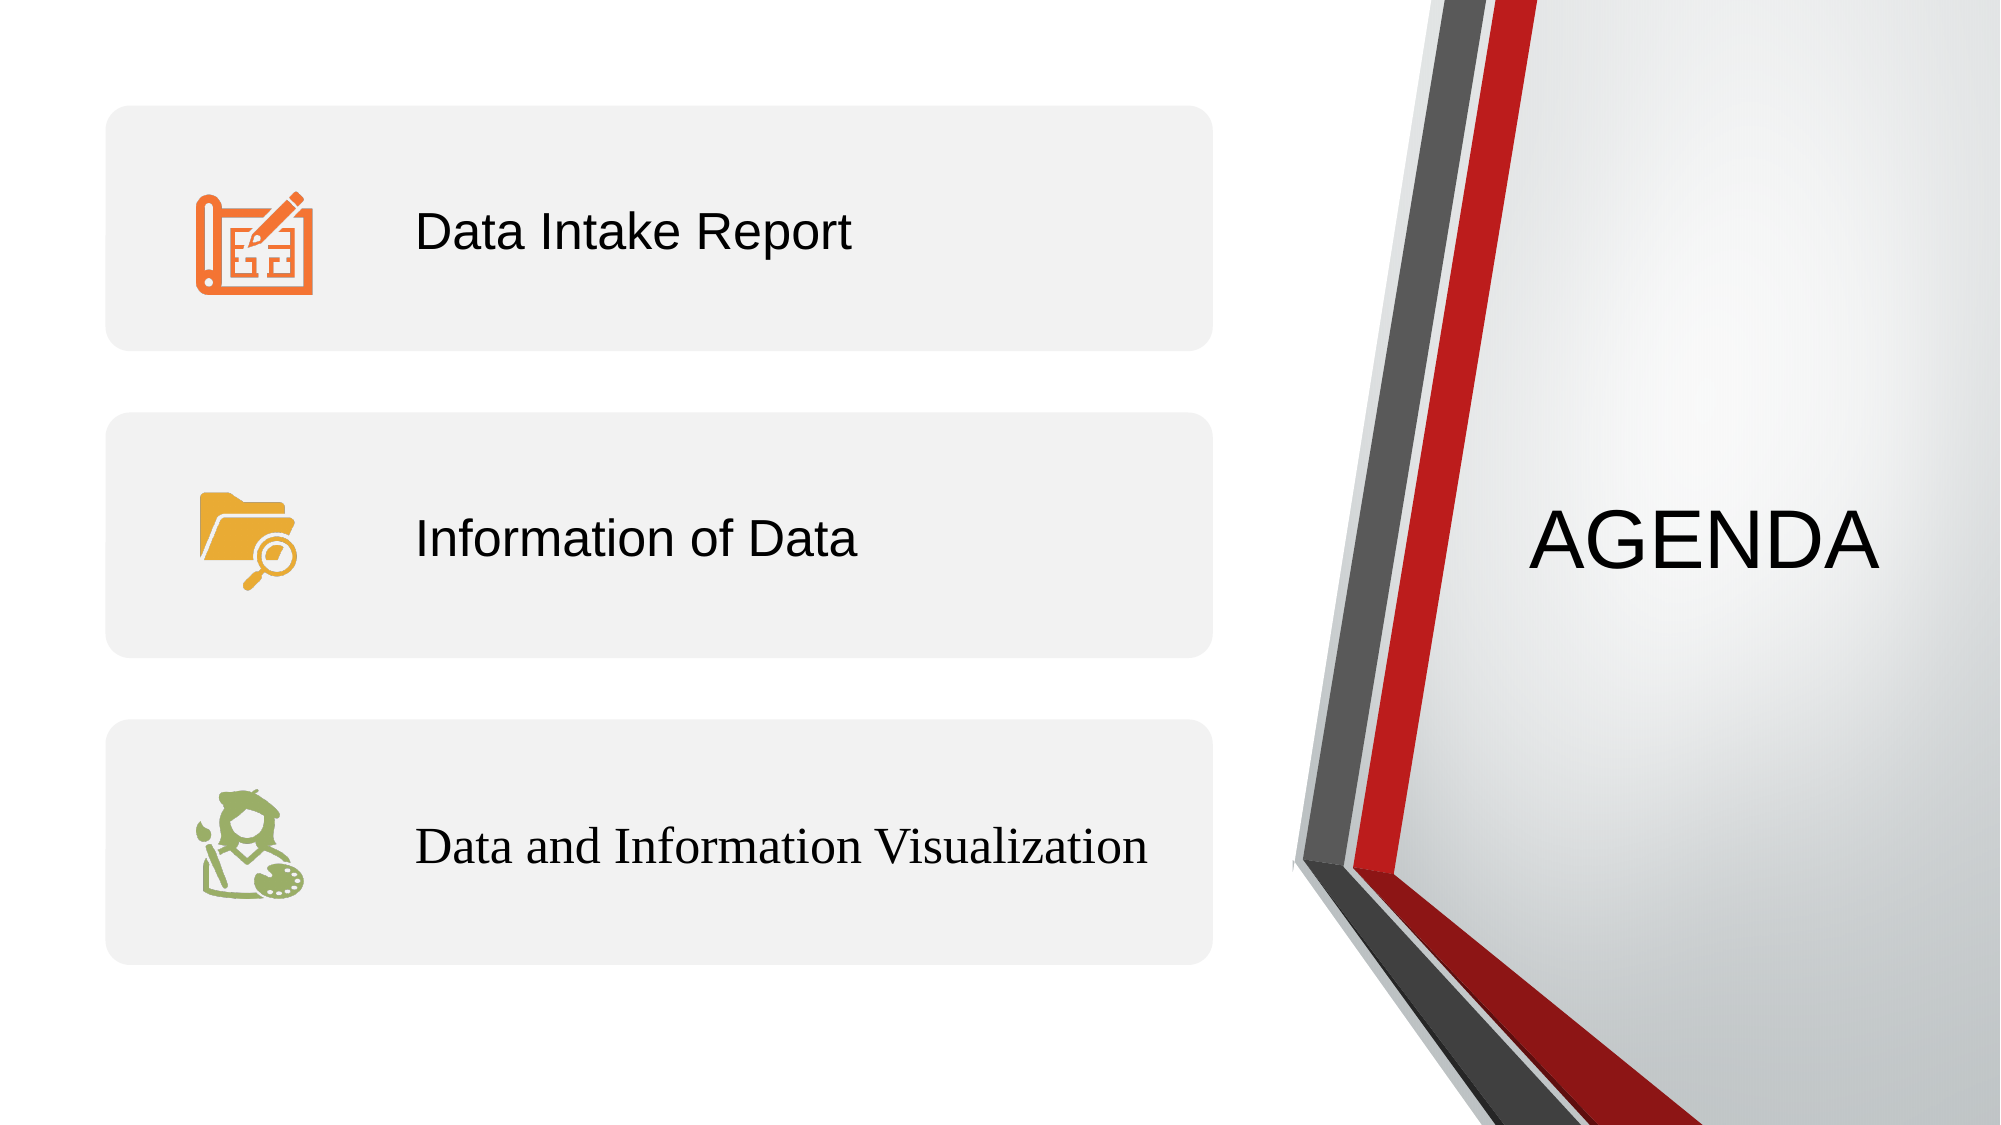

Data Intake Report
Information of Data
Data and Information Visualization
# AGENDA